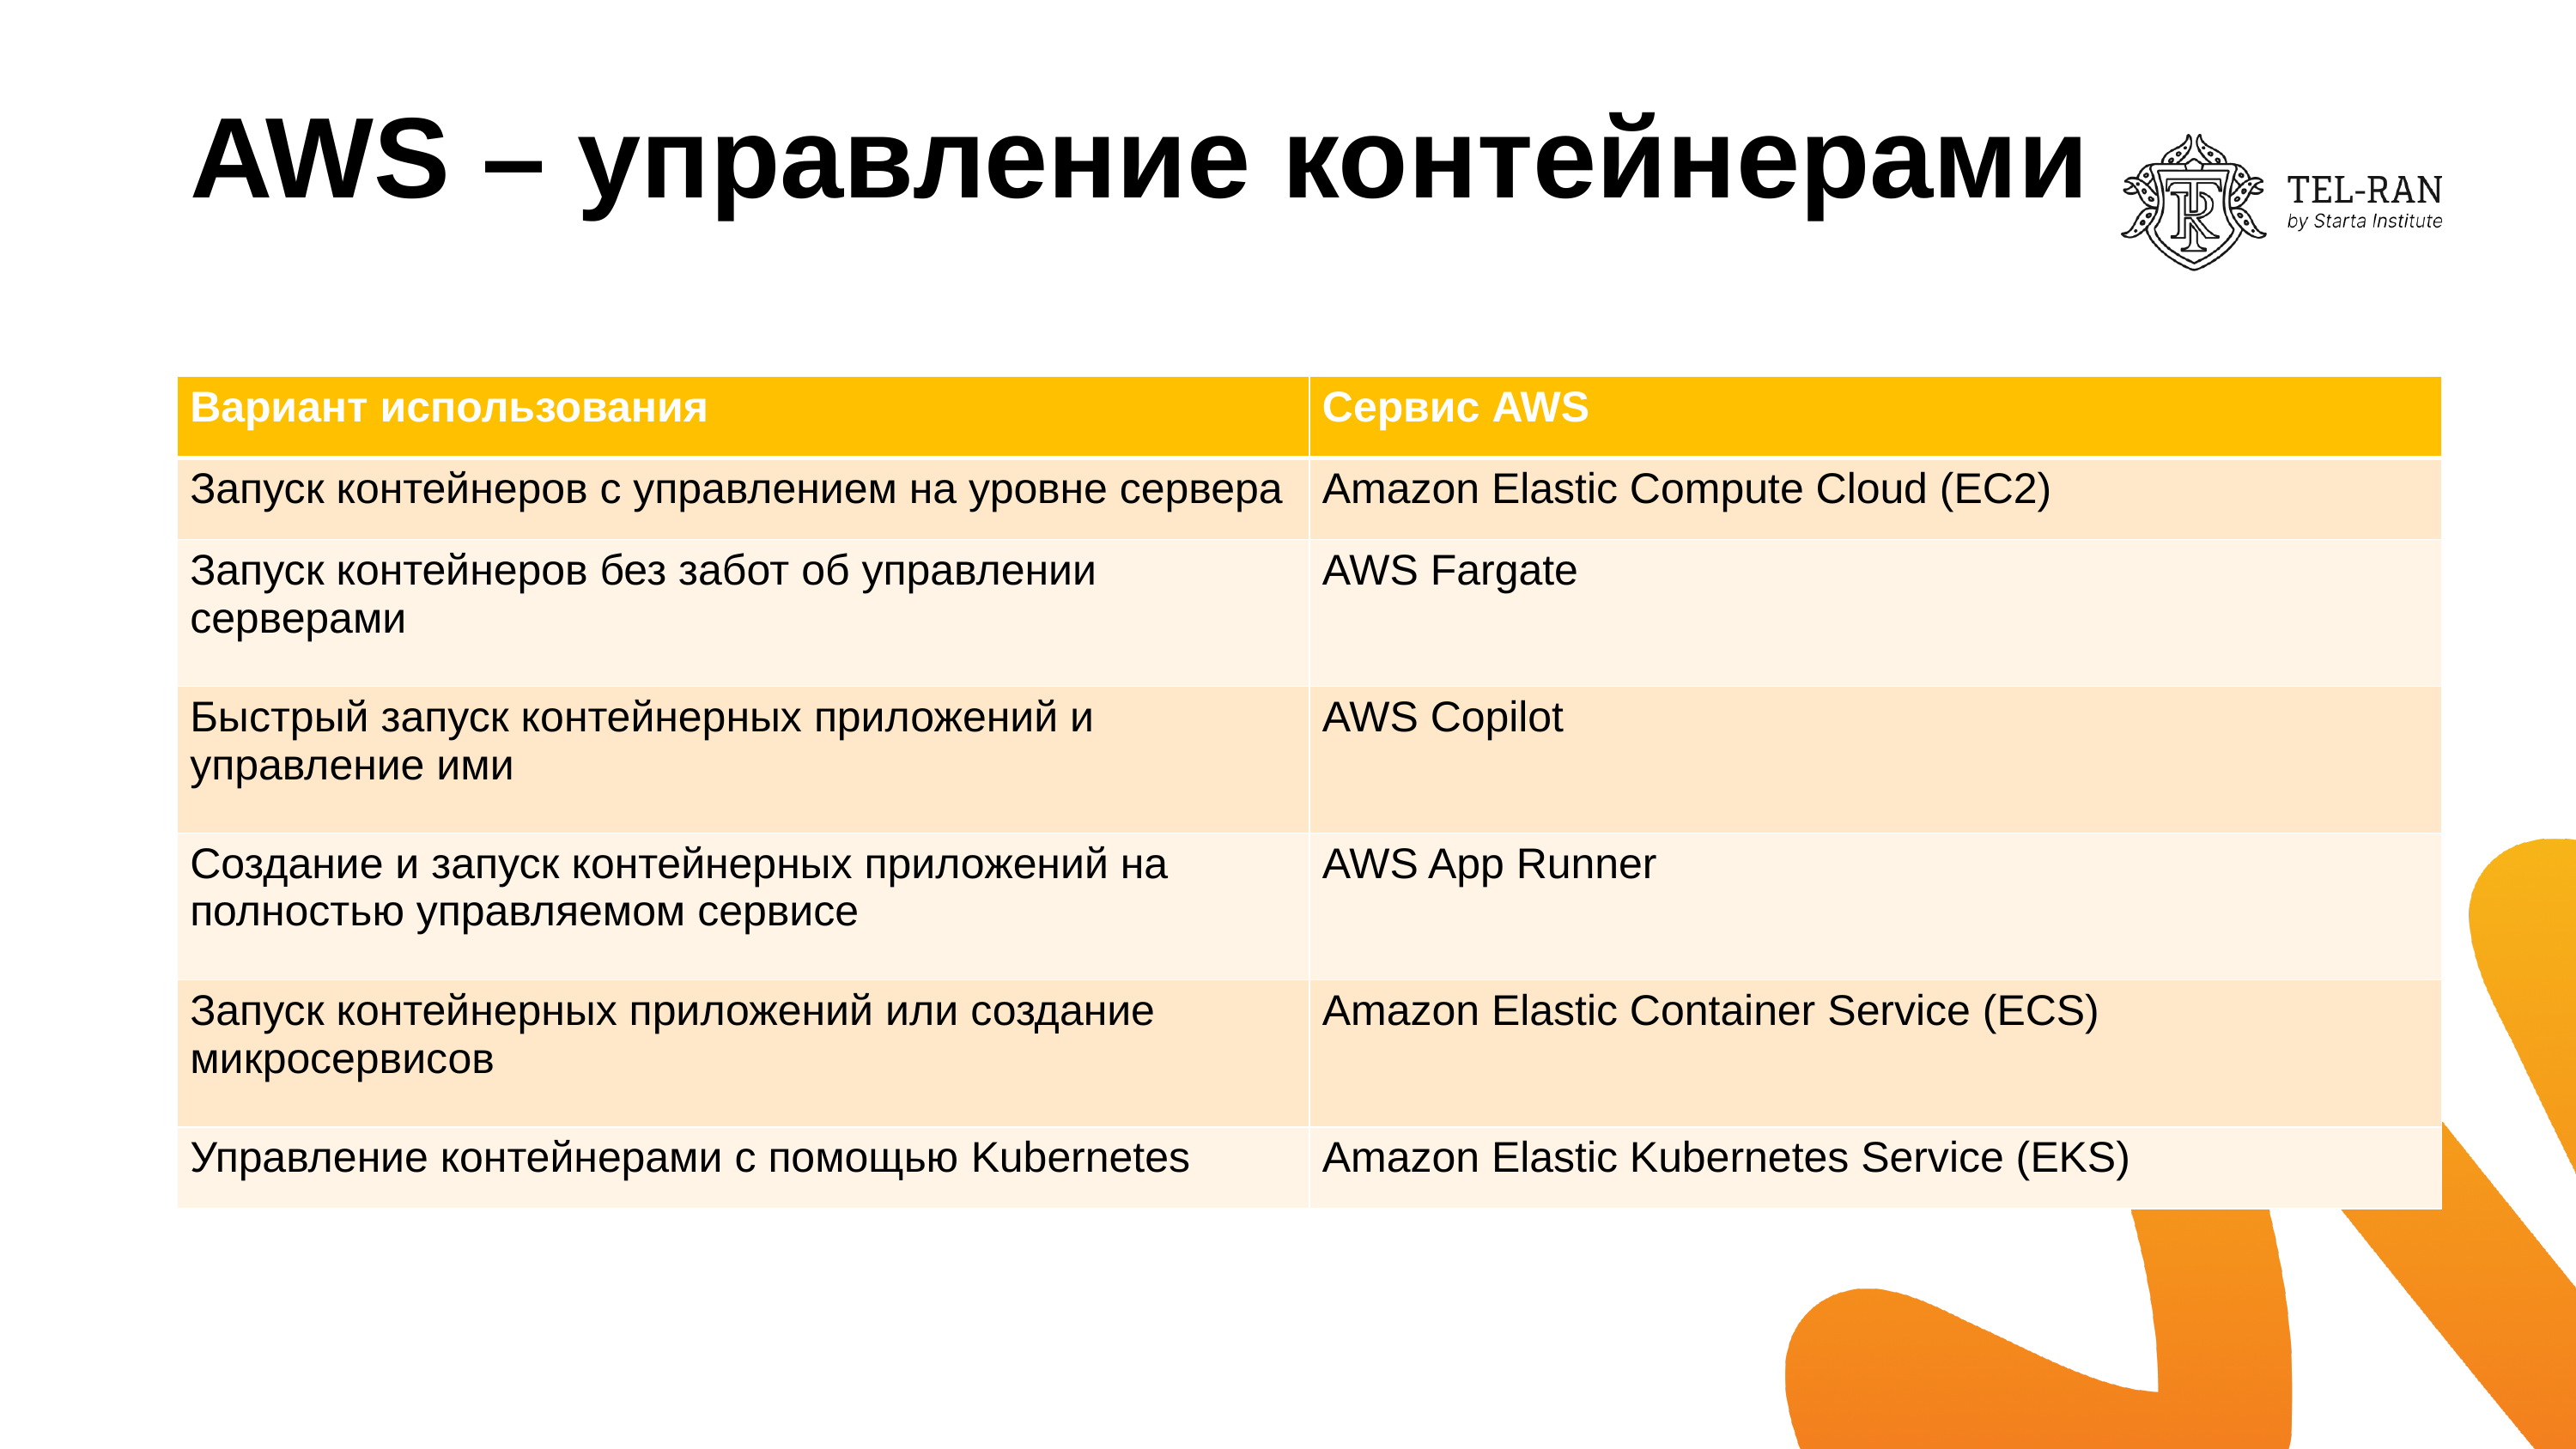

# AWS – управление контейнерами
| Вариант использования | Сервис AWS |
| --- | --- |
| Запуск контейнеров с управлением на уровне сервера | Amazon Elastic Compute Cloud (EC2) |
| Запуск контейнеров без забот об управлении серверами | AWS Fargate |
| Быстрый запуск контейнерных приложений и управление ими | AWS Copilot |
| Создание и запуск контейнерных приложений на полностью управляемом сервисе | AWS App Runner |
| Запуск контейнерных приложений или создание микросервисов | Amazon Elastic Container Service (ECS) |
| Управление контейнерами с помощью Kubernetes | Amazon Elastic Kubernetes Service (EKS) |